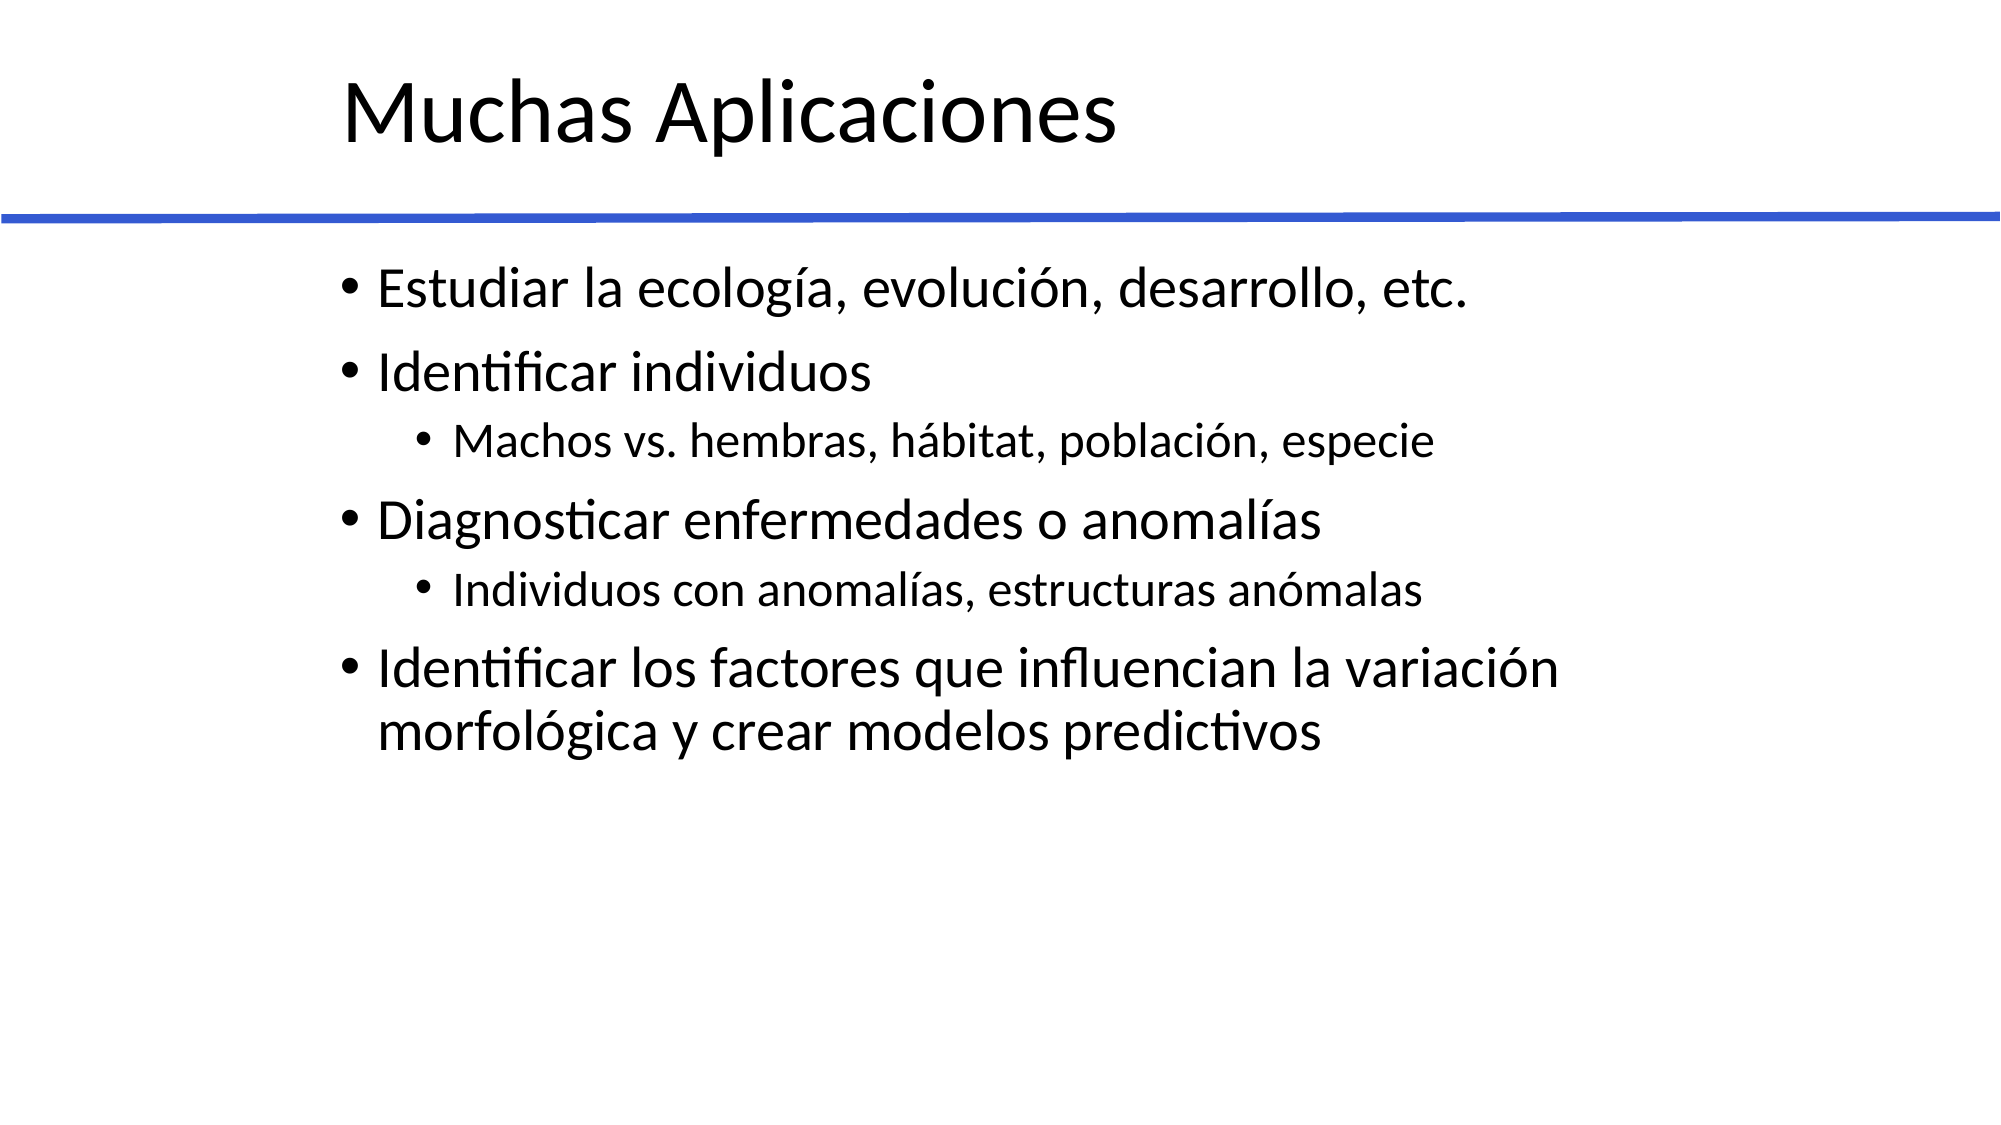

# Muchas Aplicaciones
Estudiar la ecología, evolución, desarrollo, etc.
Identificar individuos
Machos vs. hembras, hábitat, población, especie
Diagnosticar enfermedades o anomalías
Individuos con anomalías, estructuras anómalas
Identificar los factores que influencian la variación morfológica y crear modelos predictivos